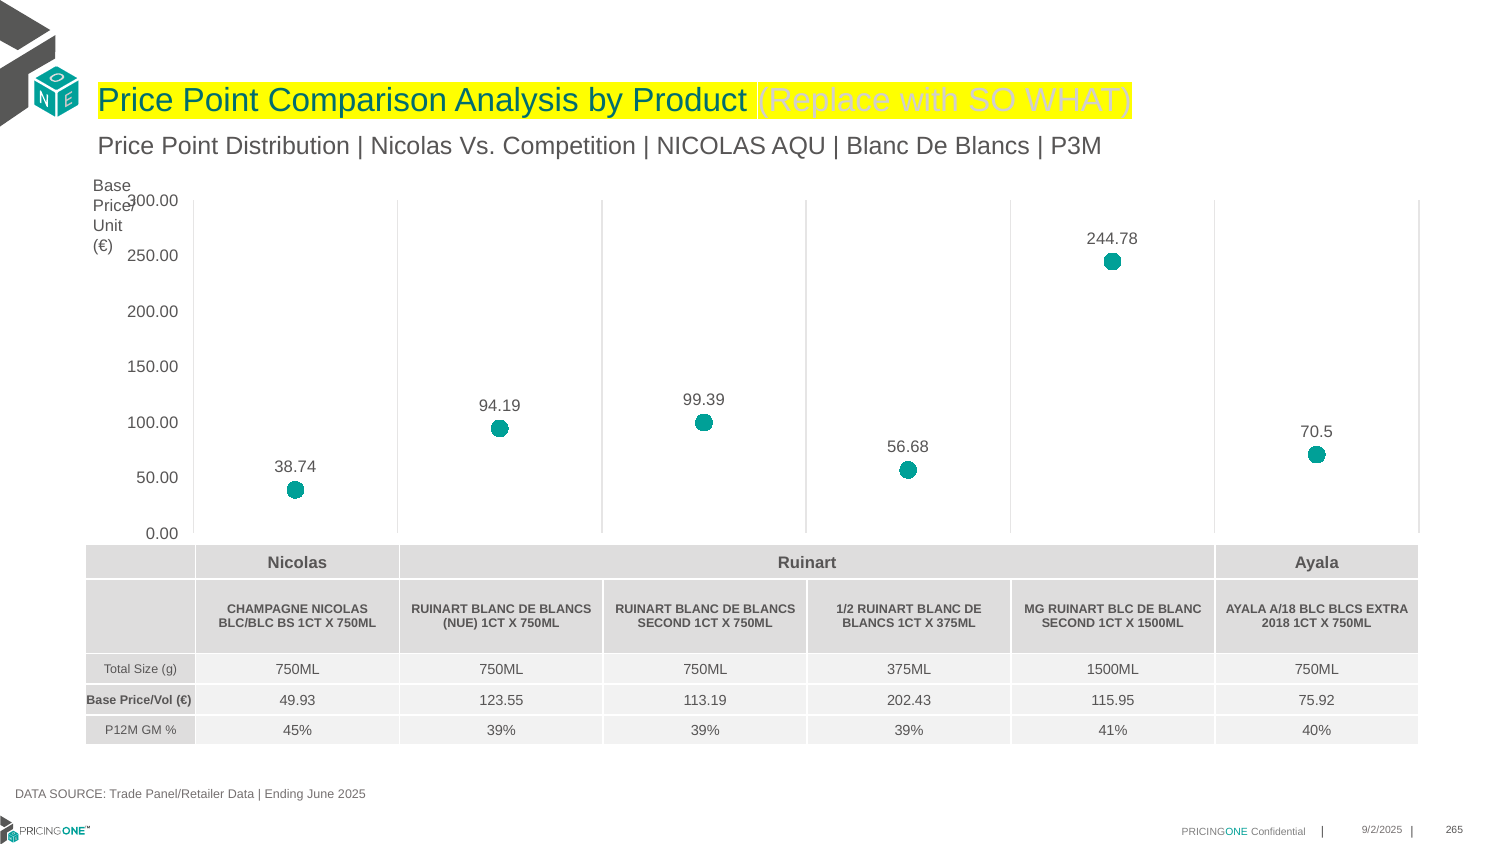

# Price Point Comparison Analysis by Product (Replace with SO WHAT)
Price Point Distribution | Nicolas Vs. Competition | NICOLAS AQU | Blanc De Blancs | P3M
Base Price/Unit (€)

### Chart

| Category | Base Price/Unit |
|---|---|
| CHAMPAGNE NICOLAS BLC/BLC BS 1CT X 750ML | 38.74 |
| RUINART BLANC DE BLANCS (NUE) 1CT X 750ML | 94.19 |
| RUINART BLANC DE BLANCS SECOND 1CT X 750ML | 99.39 |
| 1/2 RUINART BLANC DE BLANCS 1CT X 375ML | 56.68 |
| MG RUINART BLC DE BLANC SECOND 1CT X 1500ML | 244.78 |
| AYALA A/18 BLC BLCS EXTRA 2018 1CT X 750ML | 70.5 |
|  | Nicolas | Ruinart | Ruinart | Ruinart | Ruinart | Ayala |
| --- | --- | --- | --- | --- | --- | --- |
|  | CHAMPAGNE NICOLAS BLC/BLC BS 1CT X 750ML | RUINART BLANC DE BLANCS (NUE) 1CT X 750ML | RUINART BLANC DE BLANCS SECOND 1CT X 750ML | 1/2 RUINART BLANC DE BLANCS 1CT X 375ML | MG RUINART BLC DE BLANC SECOND 1CT X 1500ML | AYALA A/18 BLC BLCS EXTRA 2018 1CT X 750ML |
| Total Size (g) | 750ML | 750ML | 750ML | 375ML | 1500ML | 750ML |
| Base Price/Vol (€) | 49.93 | 123.55 | 113.19 | 202.43 | 115.95 | 75.92 |
| P12M GM % | 45% | 39% | 39% | 39% | 41% | 40% |
DATA SOURCE: Trade Panel/Retailer Data | Ending June 2025

9/2/2025
265